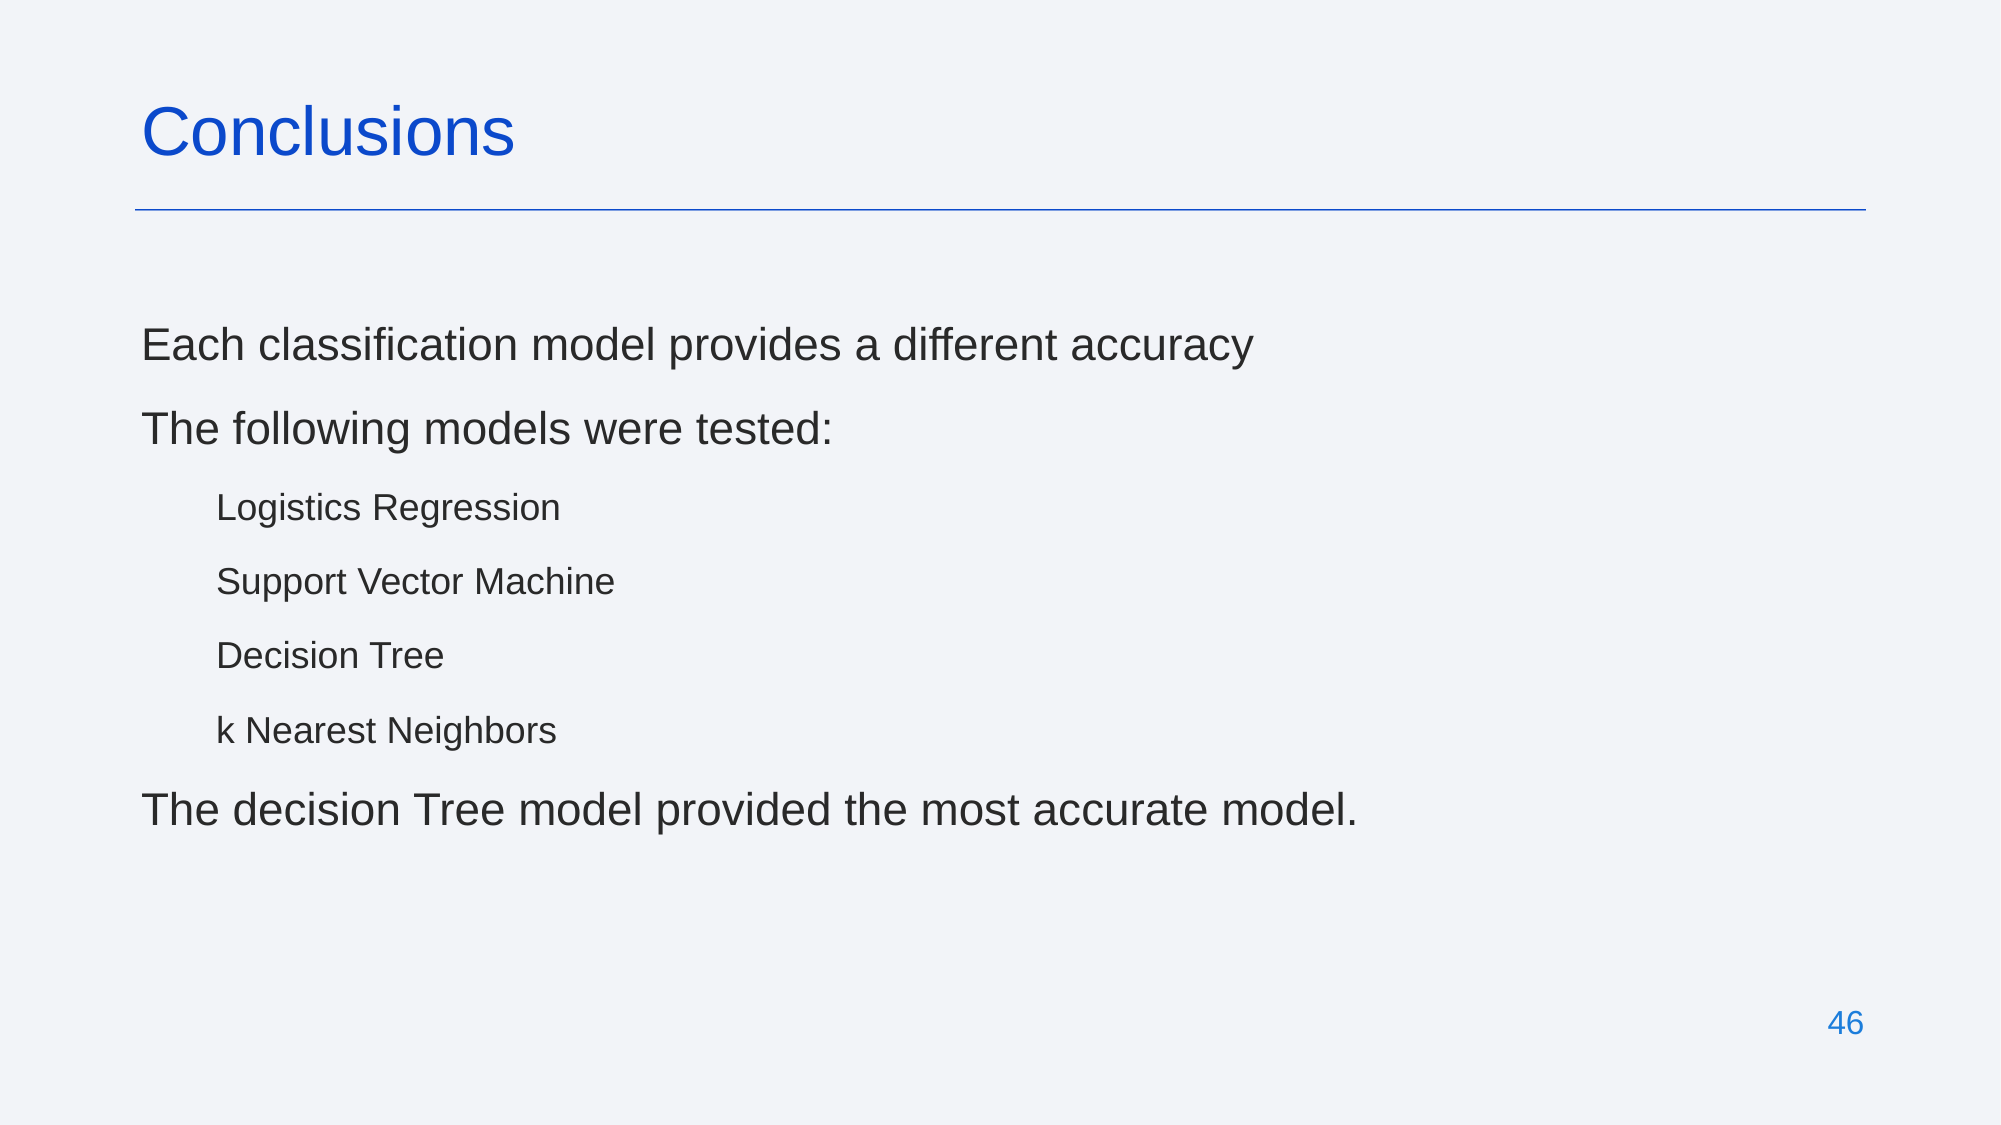

Conclusions
Each classification model provides a different accuracy
The following models were tested:
Logistics Regression
Support Vector Machine
Decision Tree
k Nearest Neighbors
The decision Tree model provided the most accurate model.
46